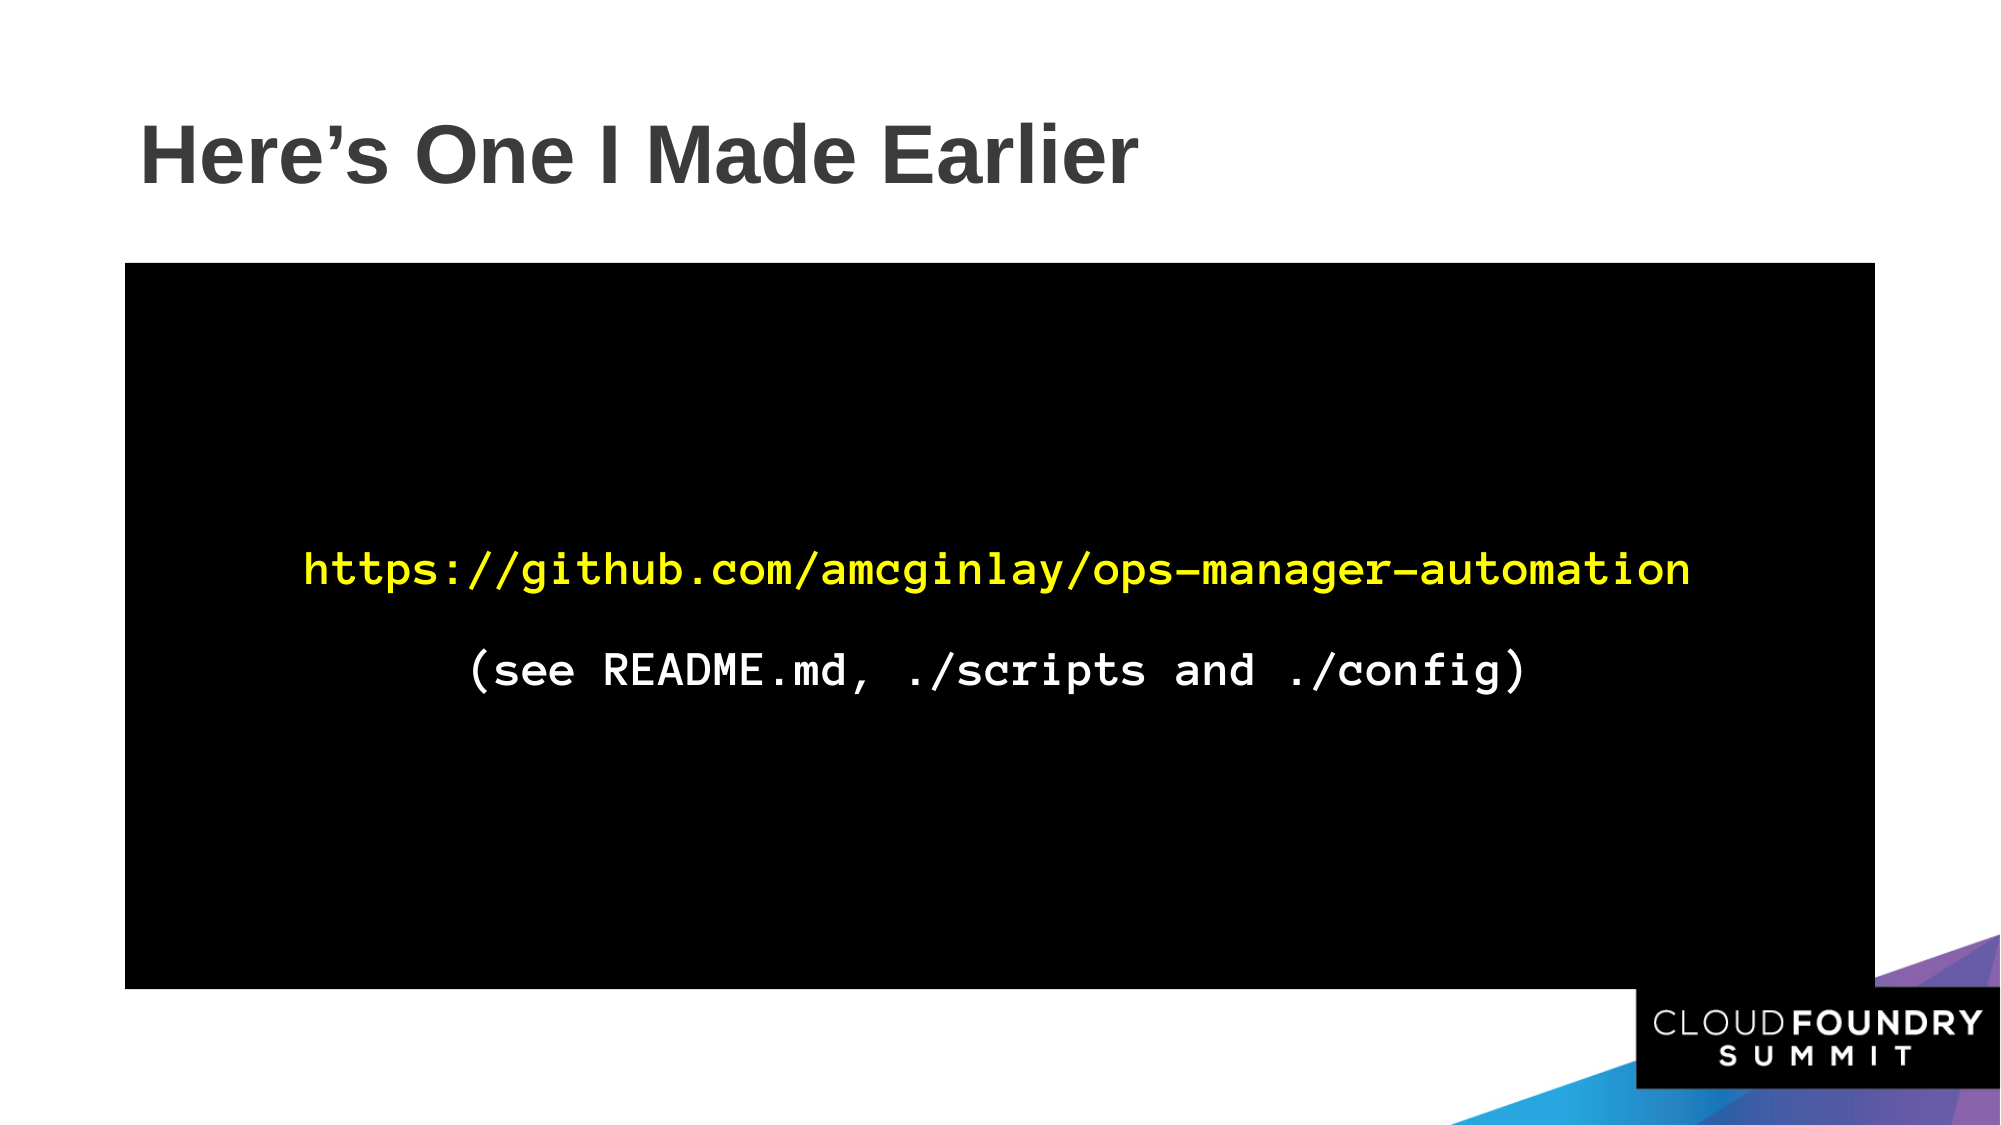

Here’s One I Made Earlier

https://github.com/amcginlay/ops-manager-automation

(see README.md, ./scripts and ./config)